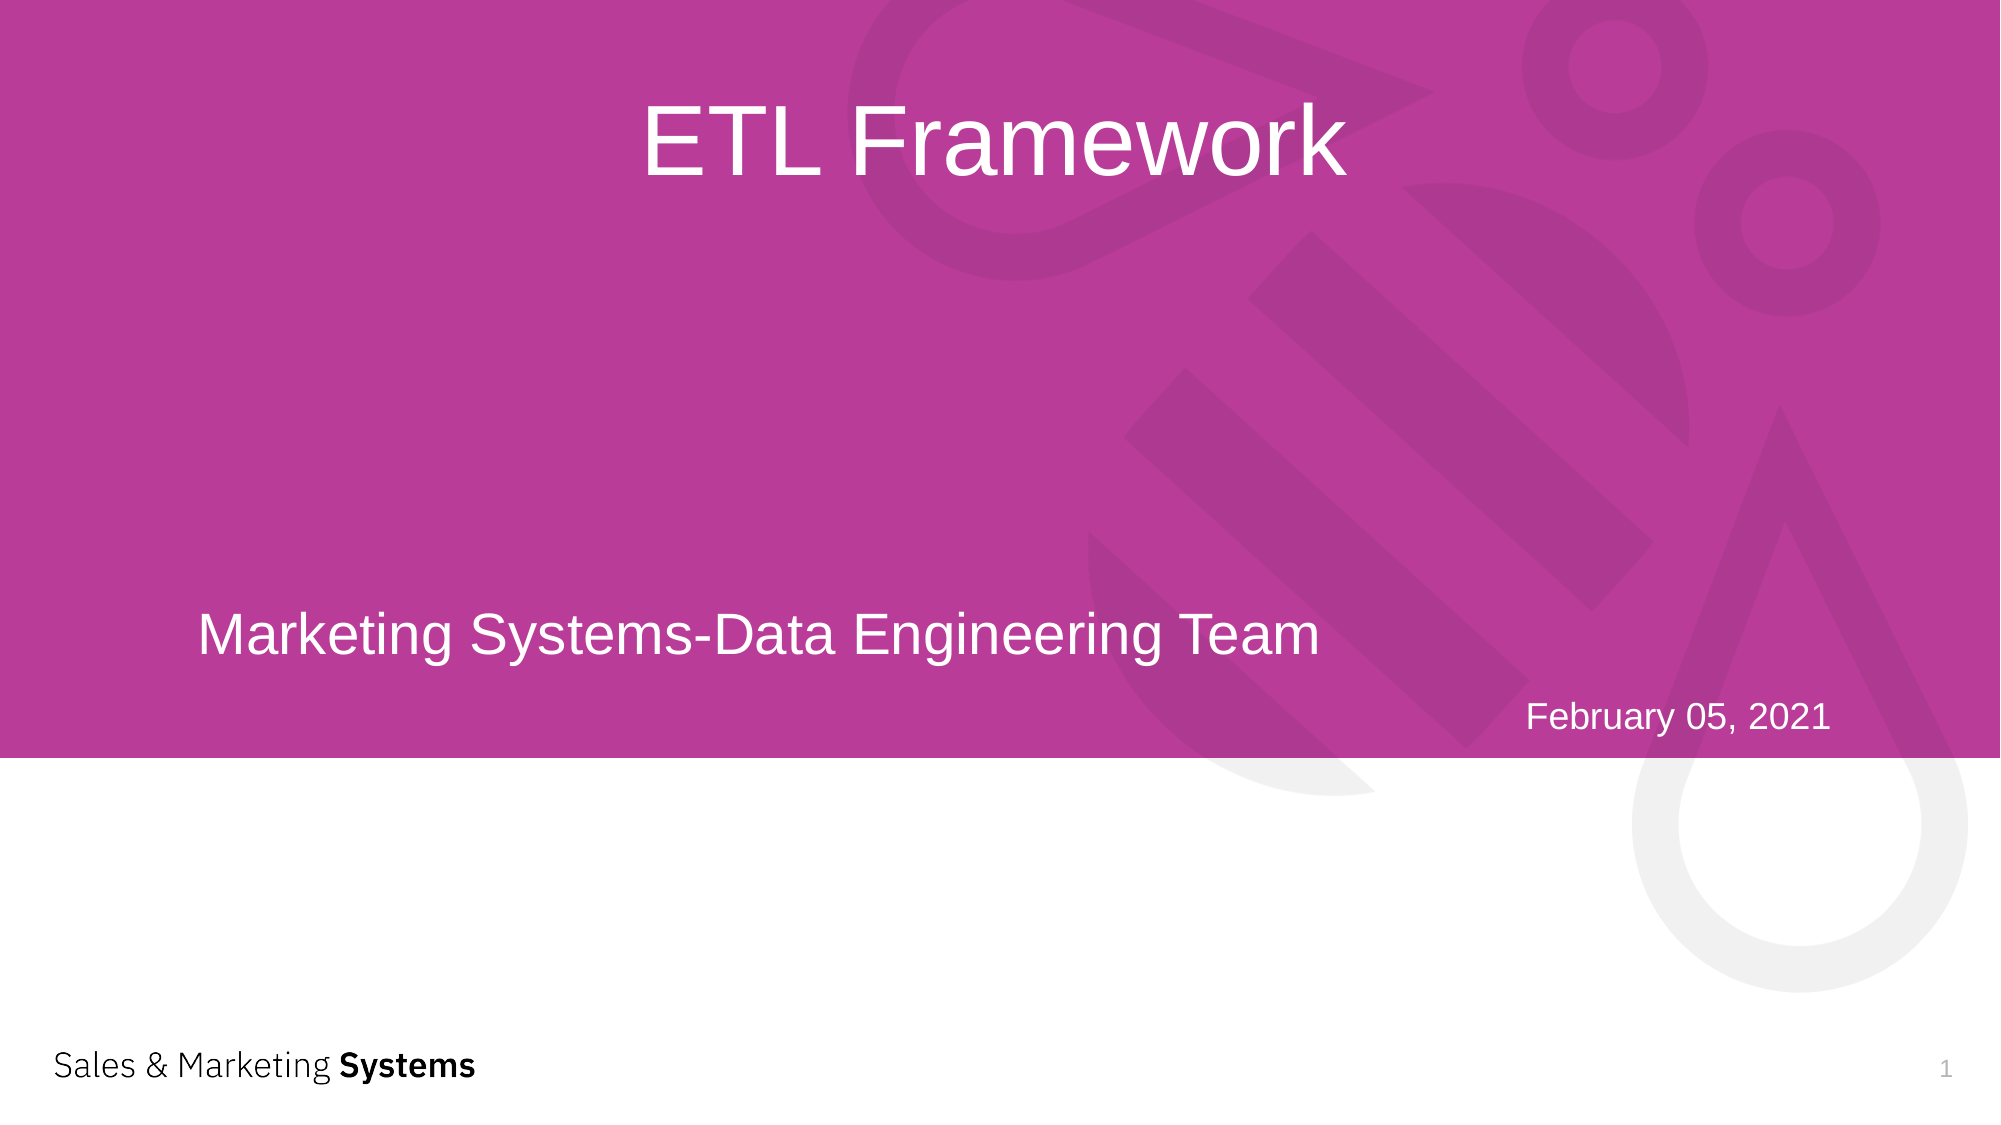

# ETL Framework

Marketing Systems-Data Engineering Team

February 05, 2021
1